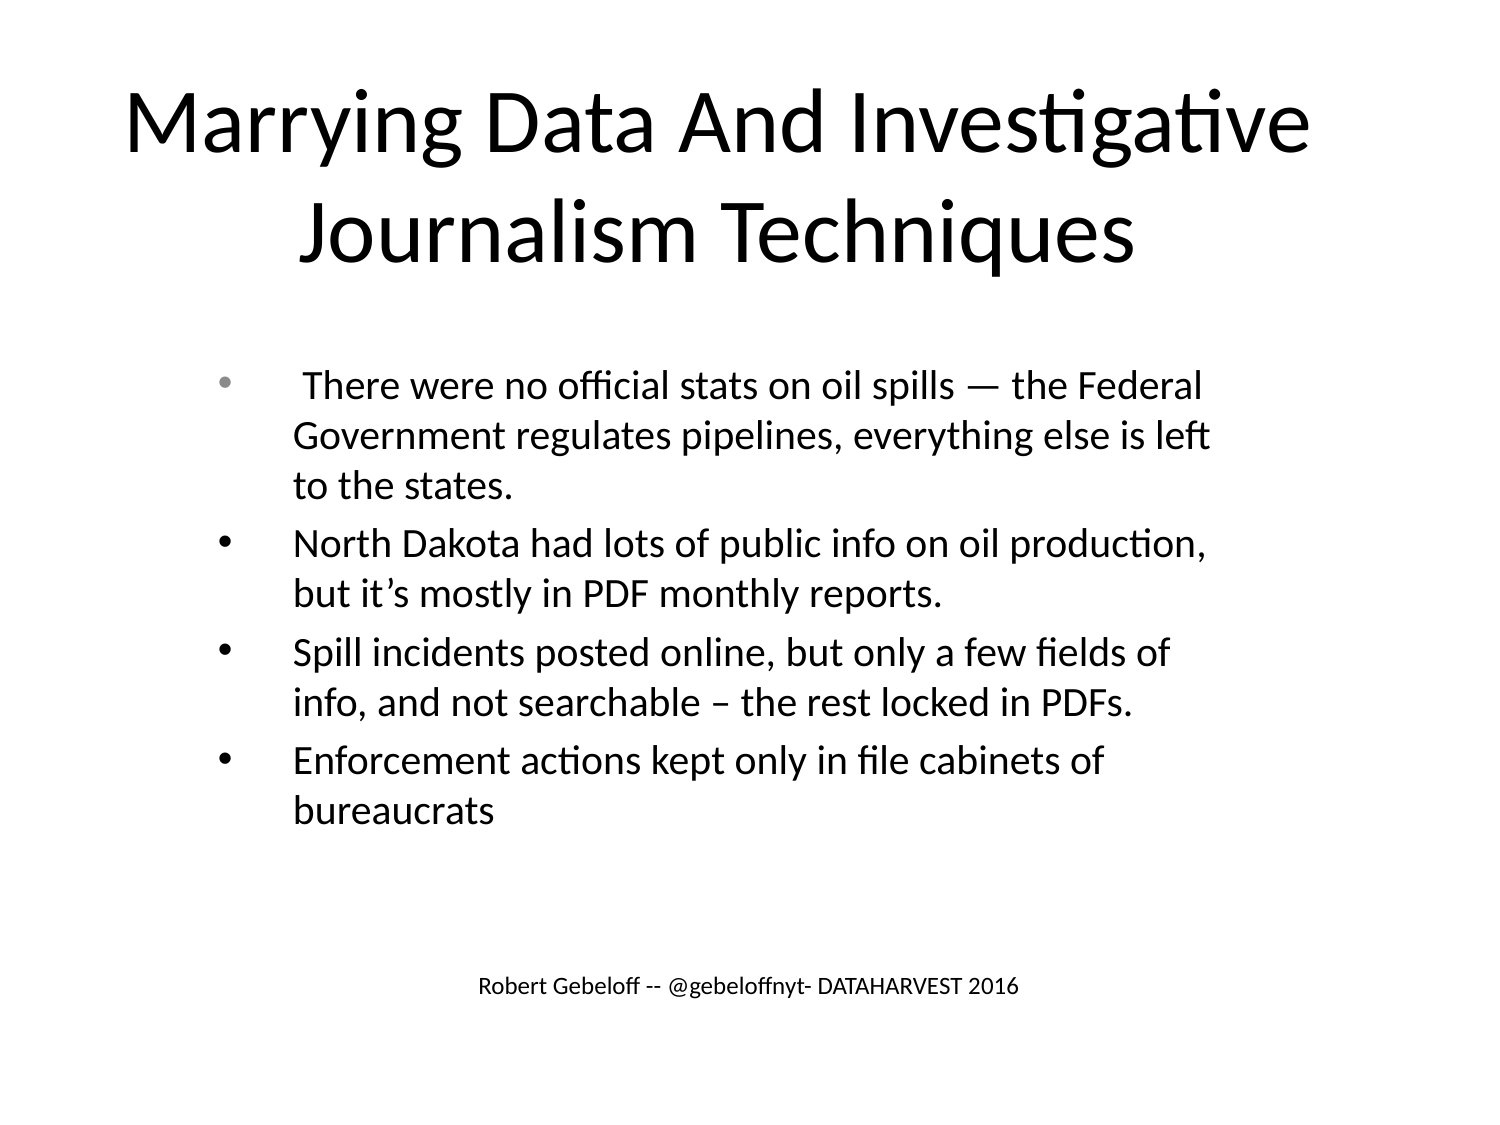

# Marrying Data And Investigative Journalism Techniques
 There were no official stats on oil spills — the Federal Government regulates pipelines, everything else is left to the states.
North Dakota had lots of public info on oil production, but it’s mostly in PDF monthly reports.
Spill incidents posted online, but only a few fields of info, and not searchable – the rest locked in PDFs.
Enforcement actions kept only in file cabinets of bureaucrats
Robert Gebeloff -- @gebeloffnyt- DATAHARVEST 2016